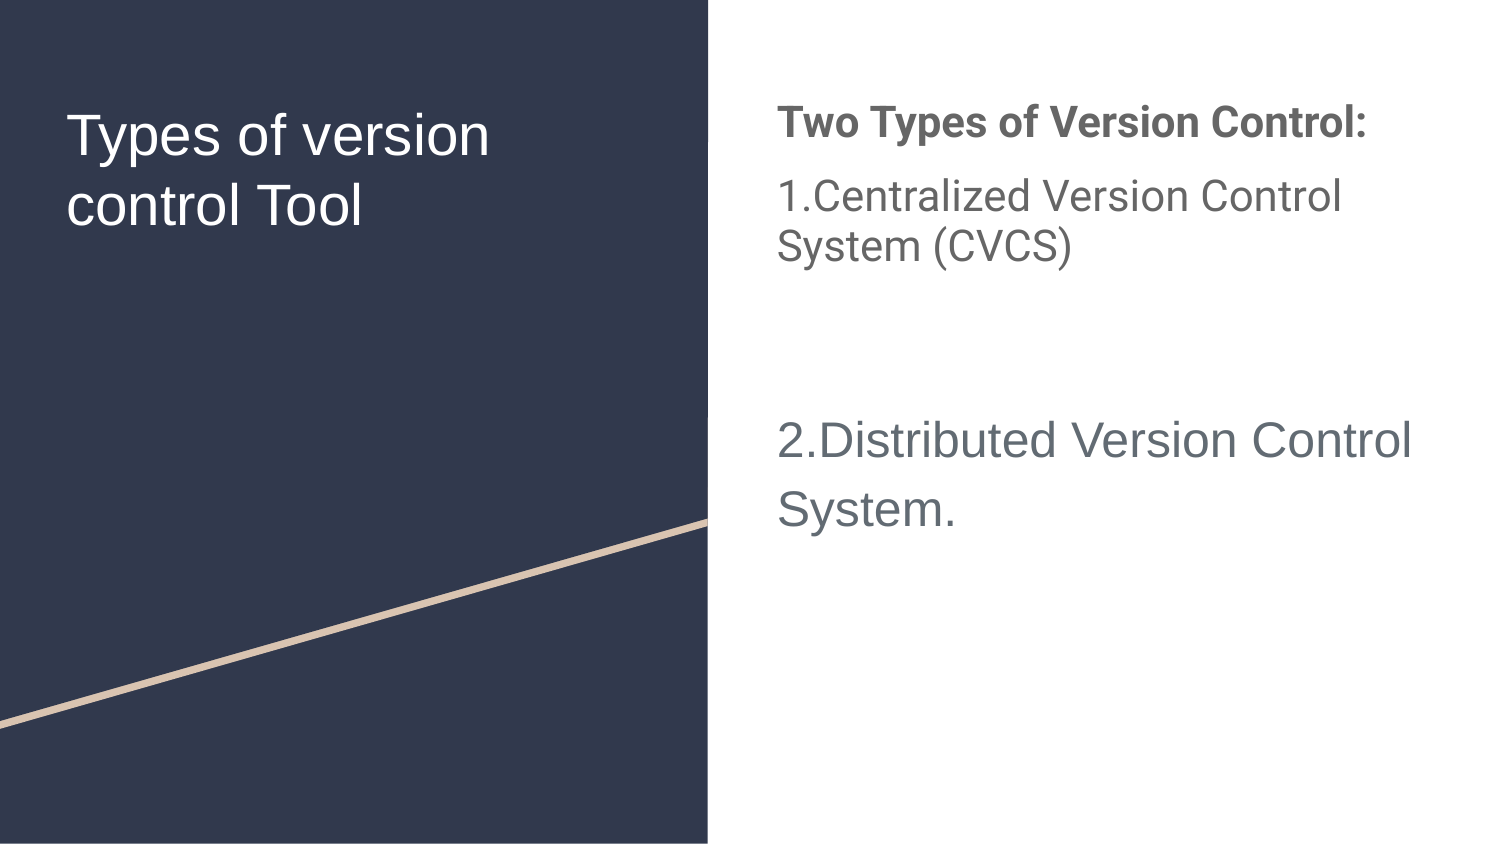

# Types of version control Tool

Two Types of Version Control:
1.Centralized Version Control System (CVCS)

2.Distributed Version Control System.